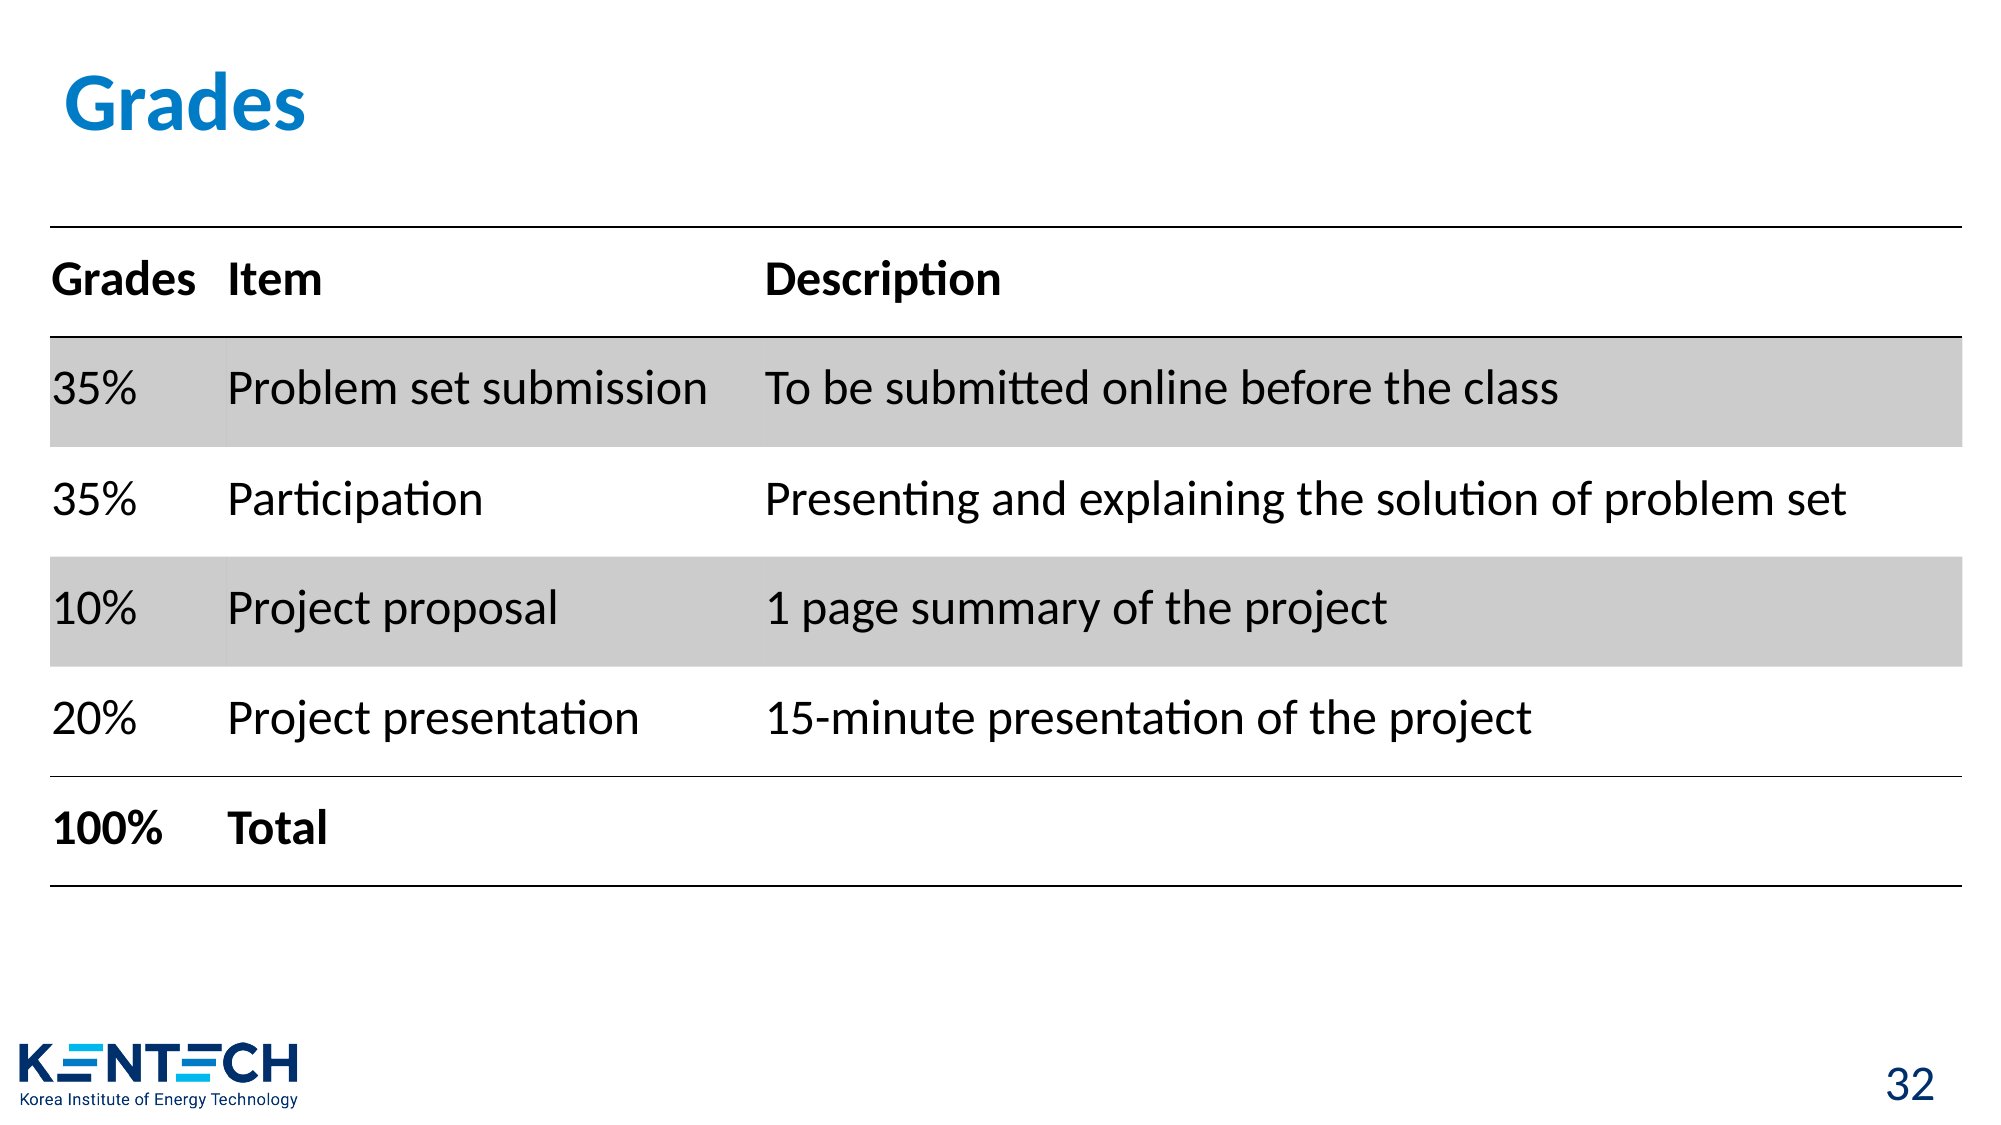

# Grades
| Grades | Item | Description |
| --- | --- | --- |
| 35% | Problem set submission | To be submitted online before the class |
| 35% | Participation | Presenting and explaining the solution of problem set |
| 10% | Project proposal | 1 page summary of the project |
| 20% | Project presentation | 15-minute presentation of the project |
| 100% | Total |  |
32